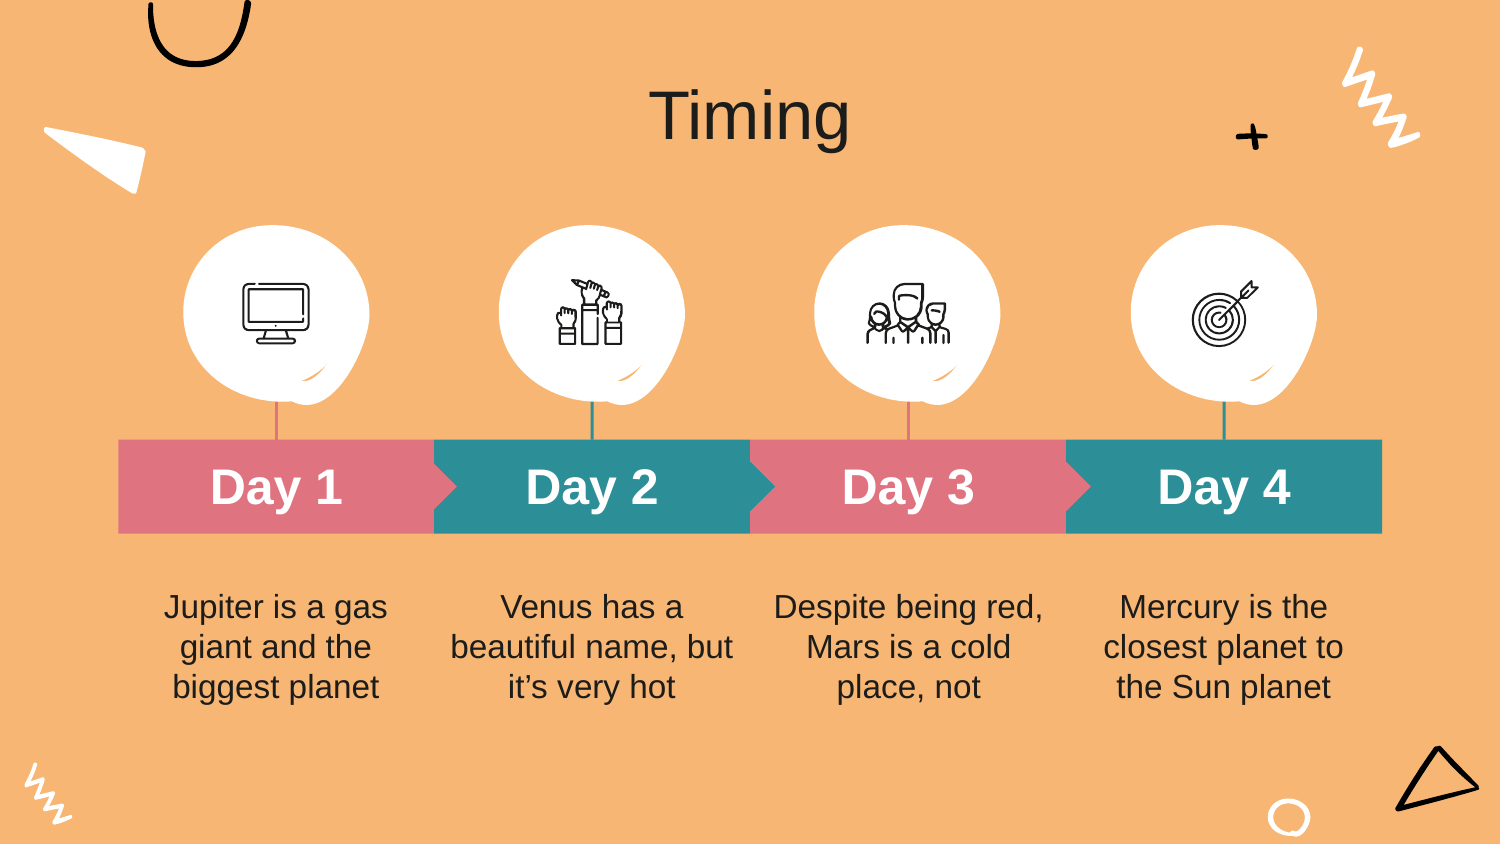

# Timing

Day 1
Day 2
Day 3
Day 4

Jupiter is a gas giant and the biggest planet
Venus has a beautiful name, but it’s very hot
Despite being red, Mars is a cold place, not
Mercury is the closest planet to the Sun planet